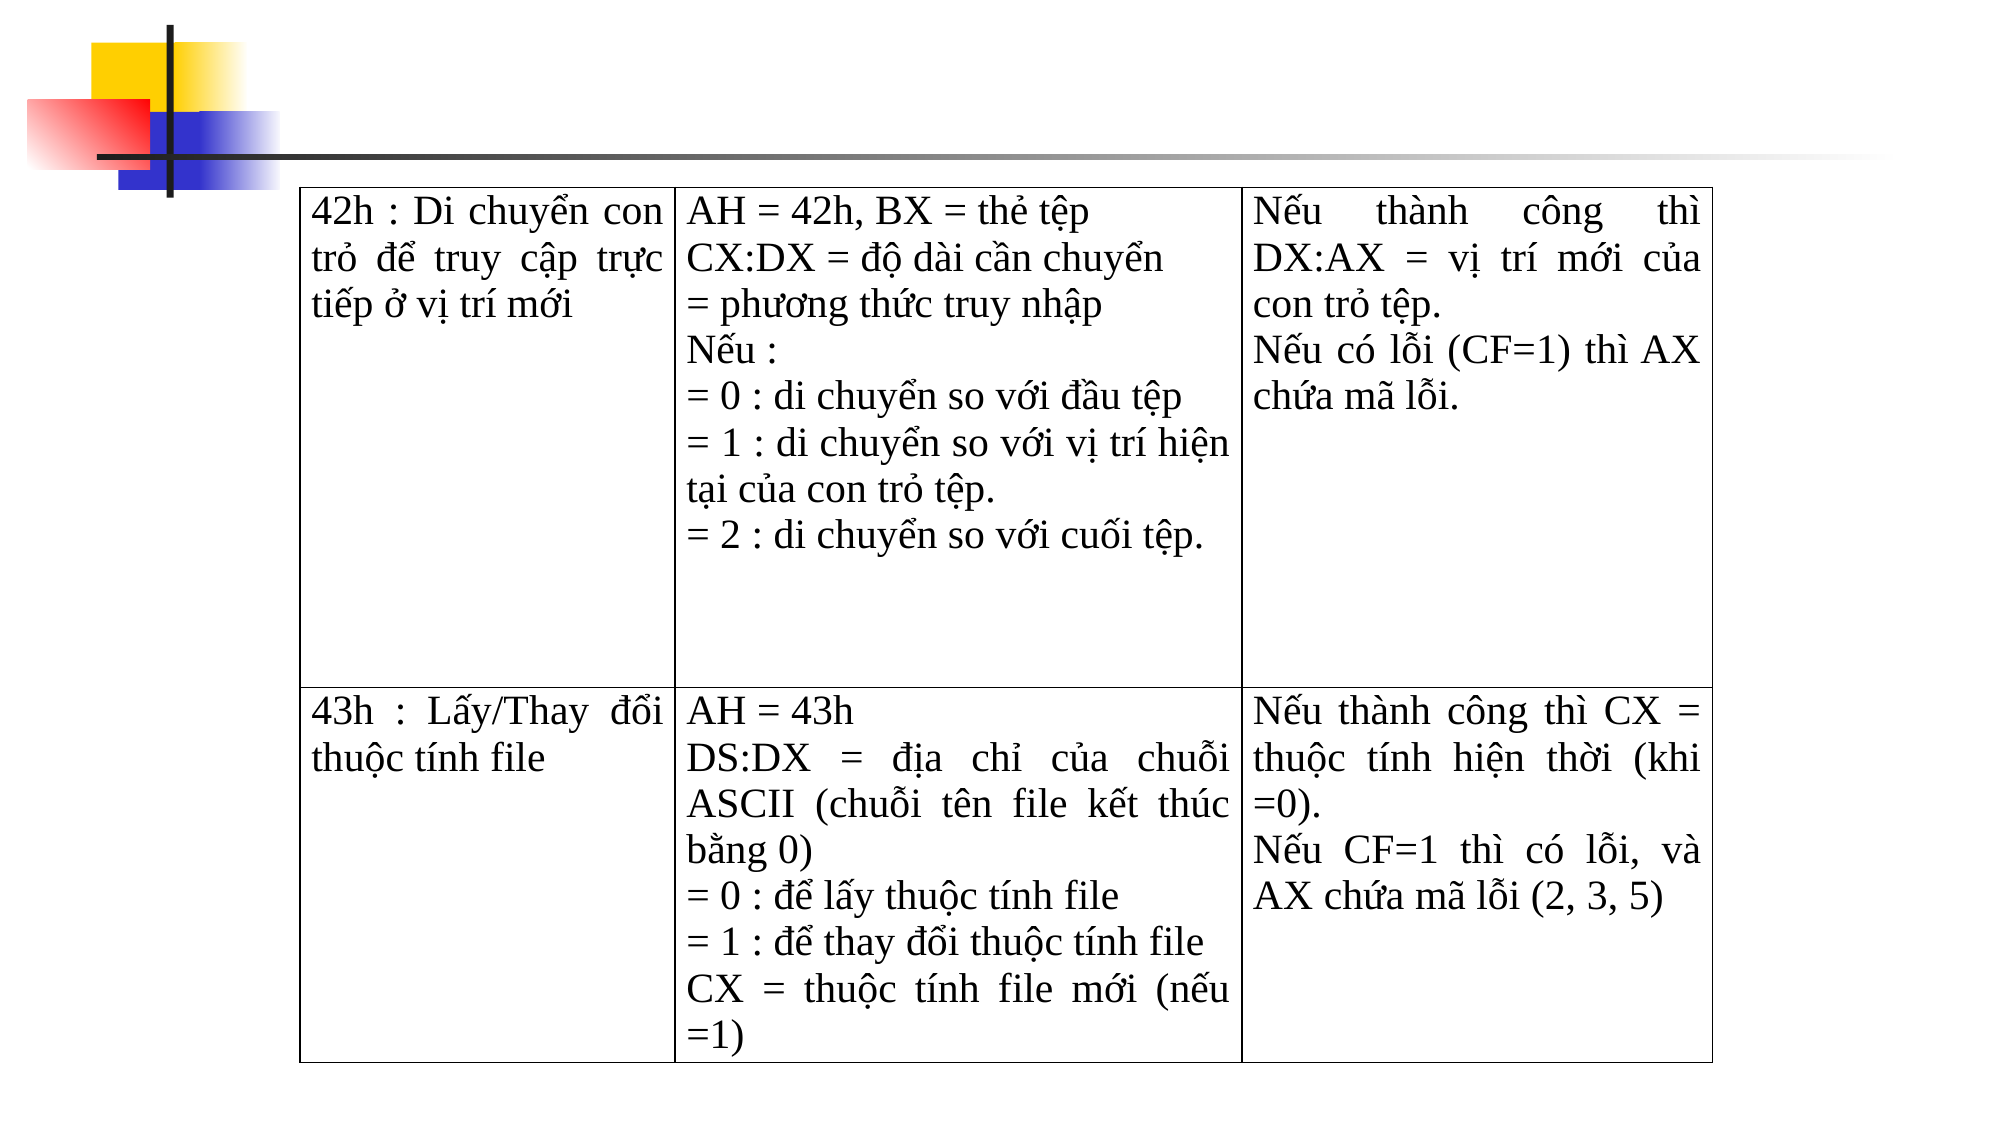

#
| 42h : Di chuyển con trỏ để truy cập trực tiếp ở vị trí mới | AH = 42h, BX = thẻ tệp CX:DX = độ dài cần chuyển = phương thức truy nhập Nếu : = 0 : di chuyển so với đầu tệp = 1 : di chuyển so với vị trí hiện tại của con trỏ tệp. = 2 : di chuyển so với cuối tệp. | Nếu thành công thì DX:AX = vị trí mới của con trỏ tệp. Nếu có lỗi (CF=1) thì AX chứa mã lỗi. |
| --- | --- | --- |
| 43h : Lấy/Thay đổi thuộc tính file | AH = 43h DS:DX = địa chỉ của chuỗi ASCII (chuỗi tên file kết thúc bằng 0) = 0 : để lấy thuộc tính file = 1 : để thay đổi thuộc tính file CX = thuộc tính file mới (nếu =1) | Nếu thành công thì CX = thuộc tính hiện thời (khi =0). Nếu CF=1 thì có lỗi, và AX chứa mã lỗi (2, 3, 5) |